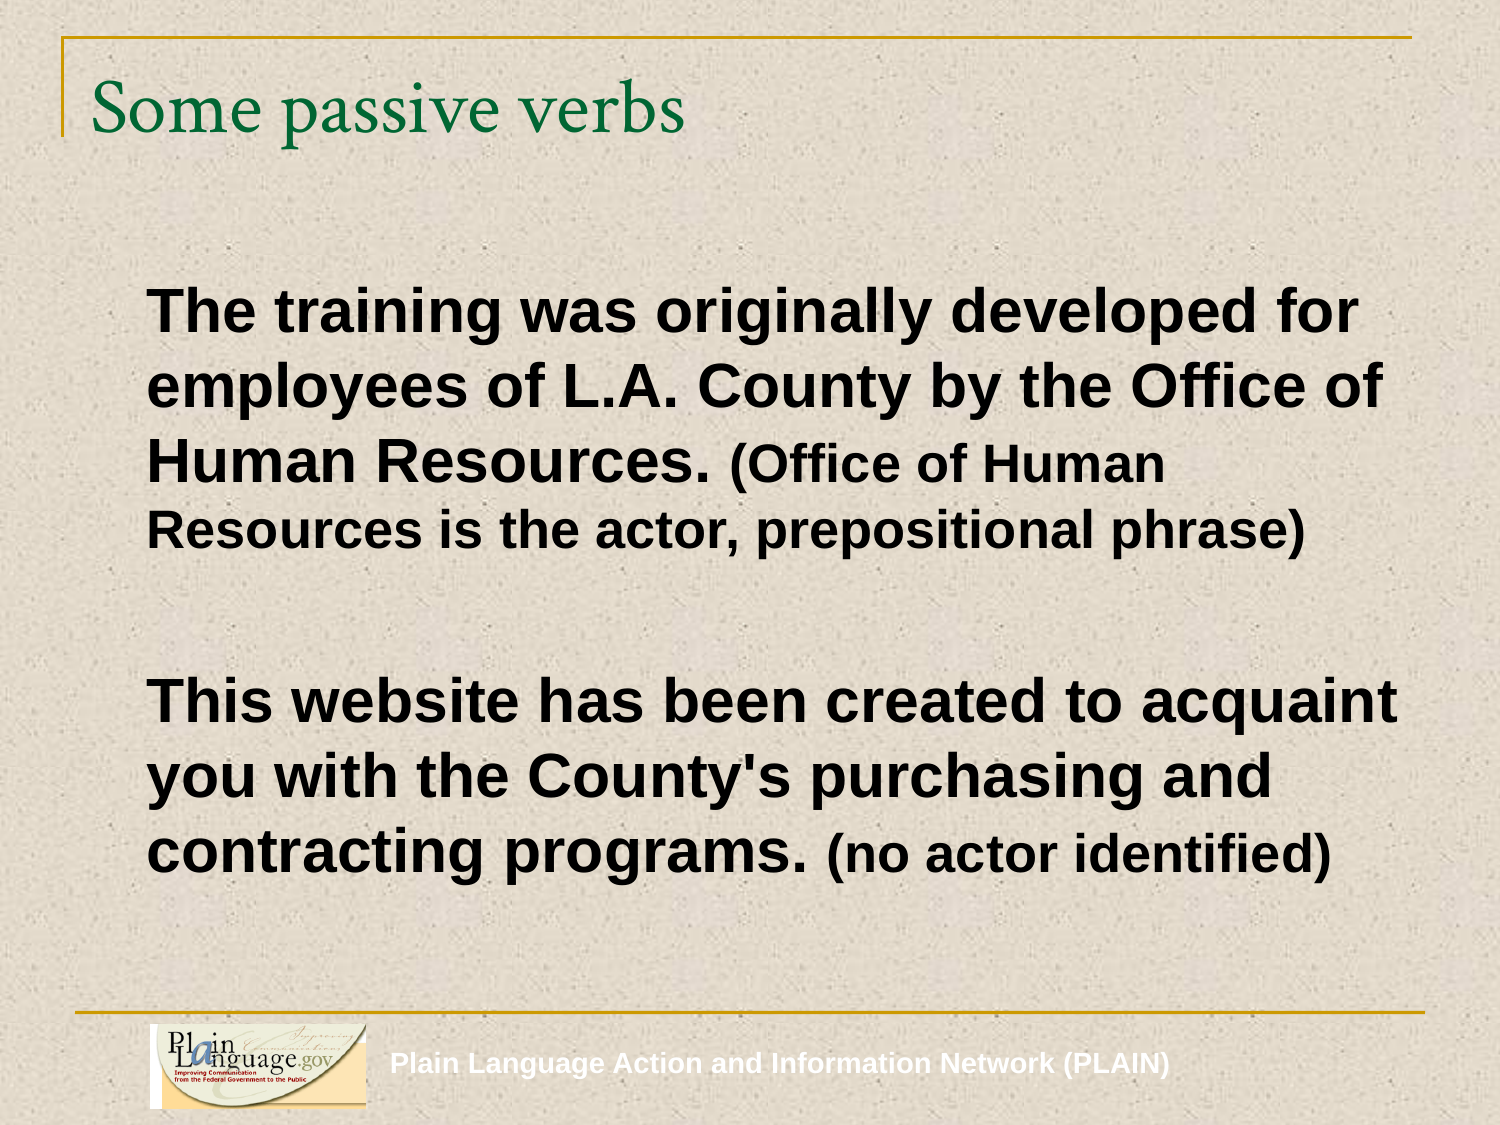

# Some passive verbs
	The training was originally developed for employees of L.A. County by the Office of Human Resources. (Office of Human Resources is the actor, prepositional phrase)

	This website has been created to acquaint you with the County's purchasing and contracting programs. (no actor identified)